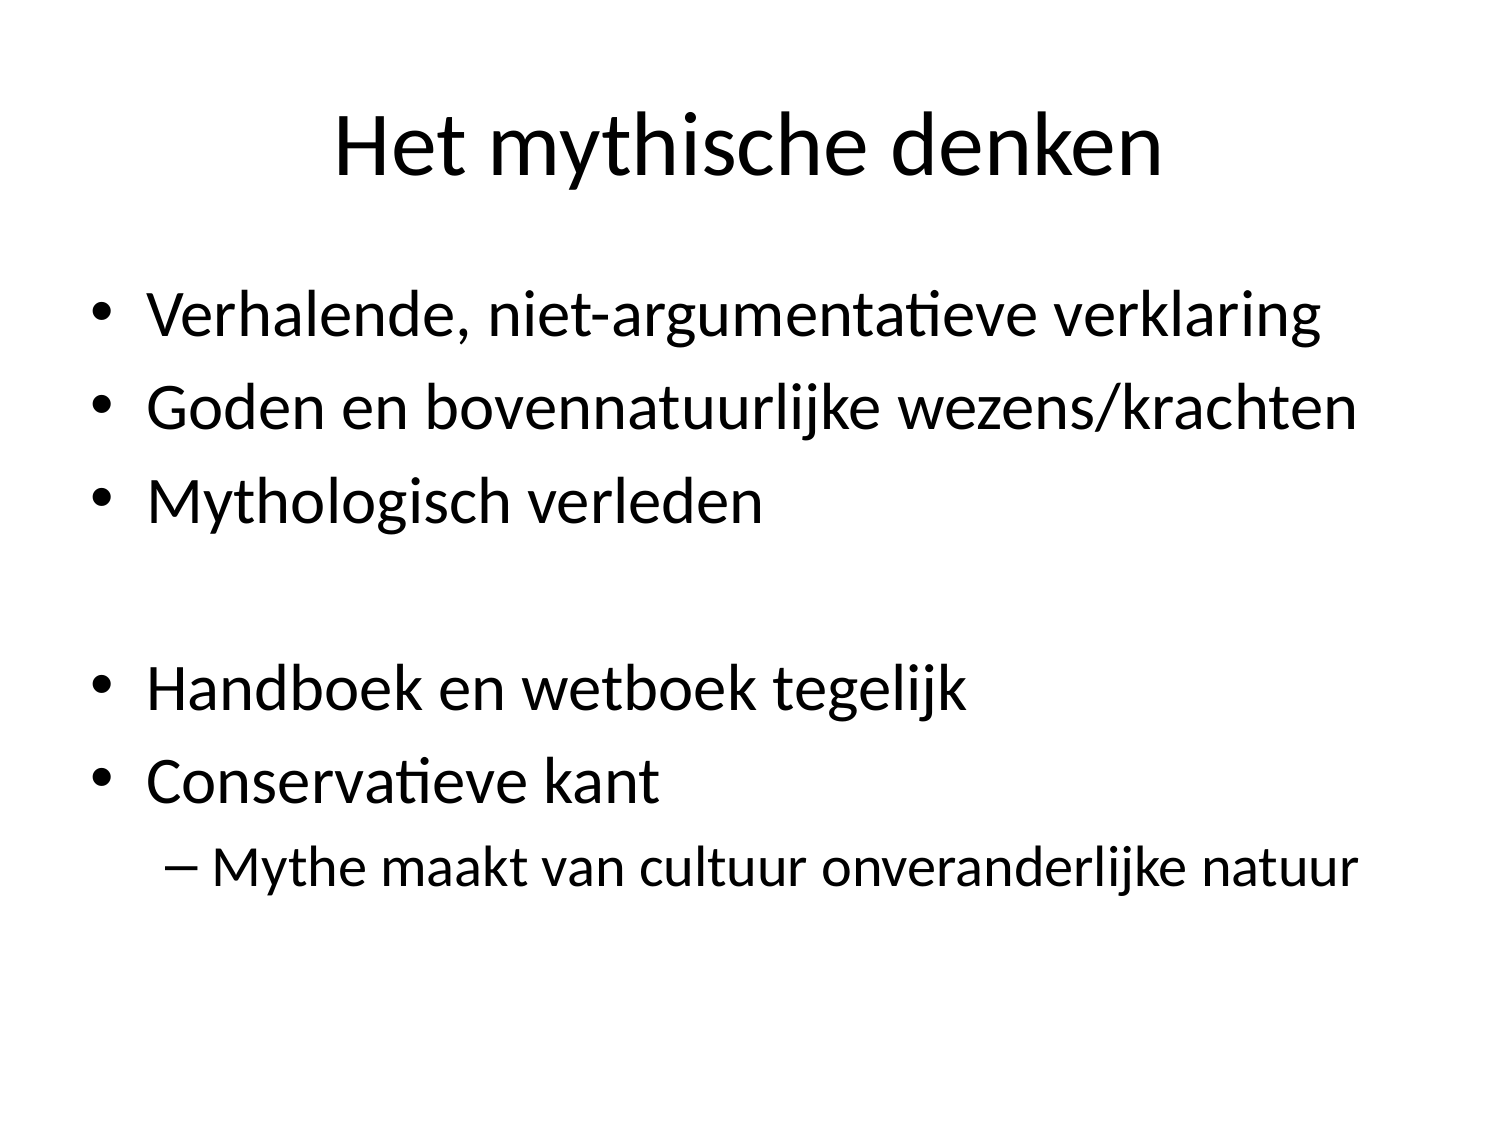

# Het mythische denken
Verhalende, niet-argumentatieve verklaring
Goden en bovennatuurlijke wezens/krachten
Mythologisch verleden

Handboek en wetboek tegelijk
Conservatieve kant
Mythe maakt van cultuur onveranderlijke natuur